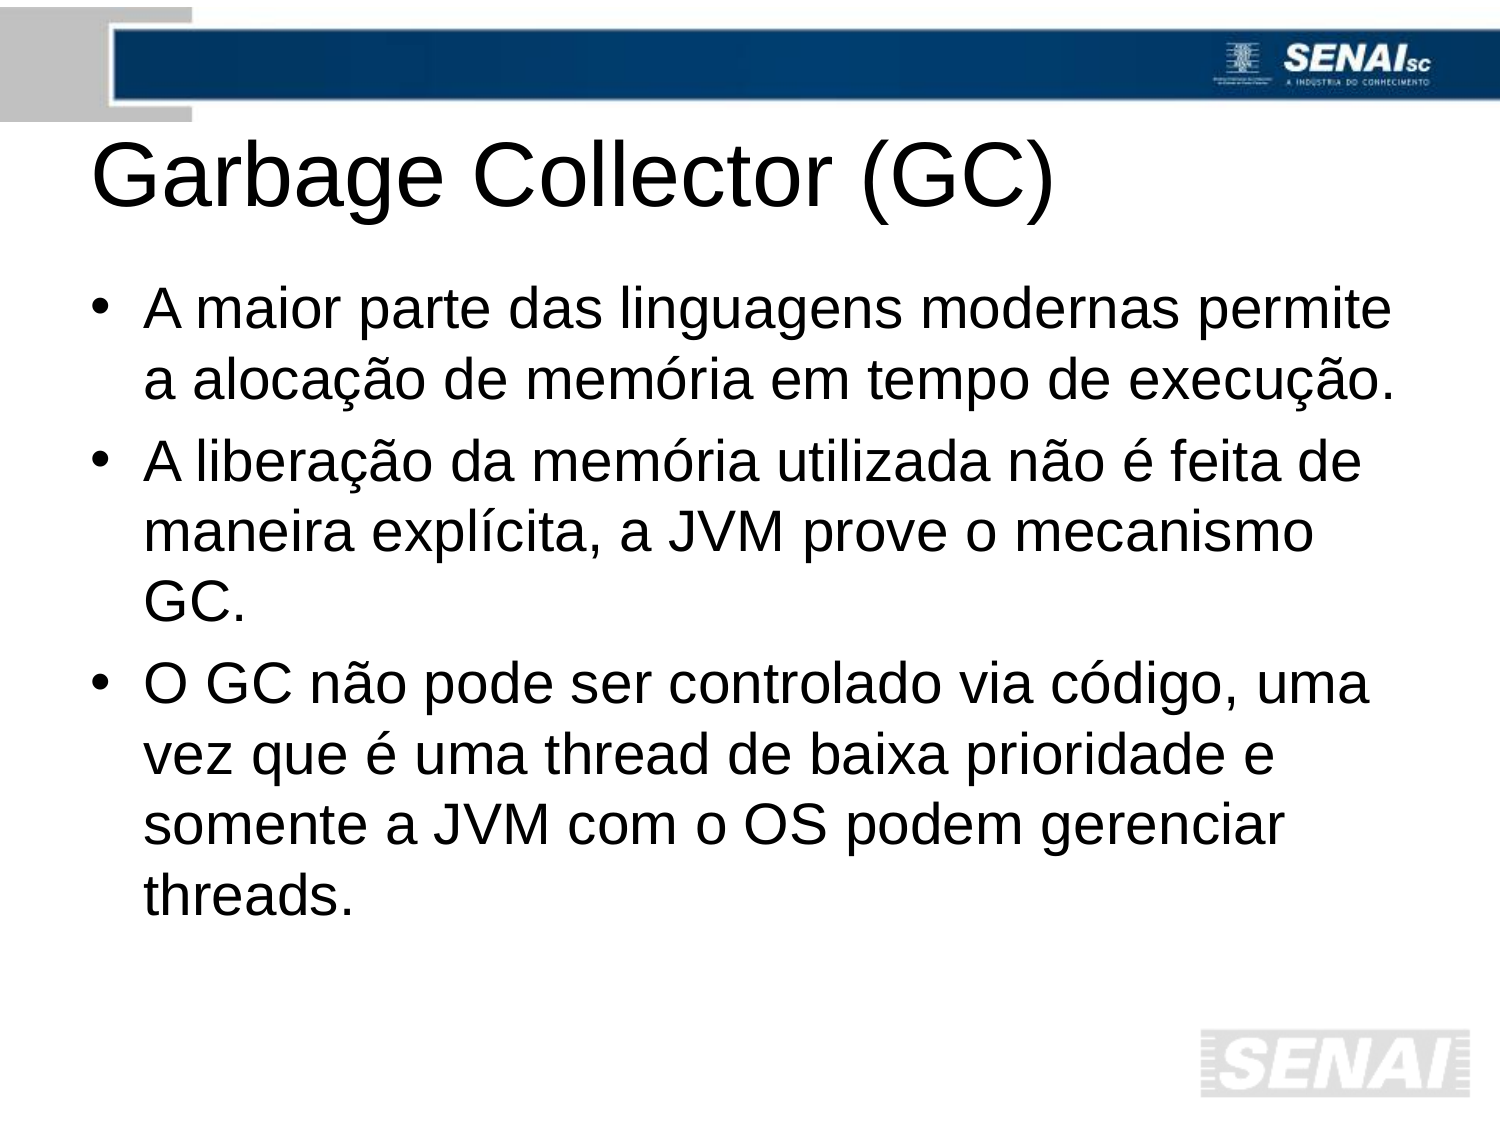

# Garbage Collector (GC)
A maior parte das linguagens modernas permite a alocação de memória em tempo de execução.
A liberação da memória utilizada não é feita de maneira explícita, a JVM prove o mecanismo GC.
O GC não pode ser controlado via código, uma vez que é uma thread de baixa prioridade e somente a JVM com o OS podem gerenciar threads.